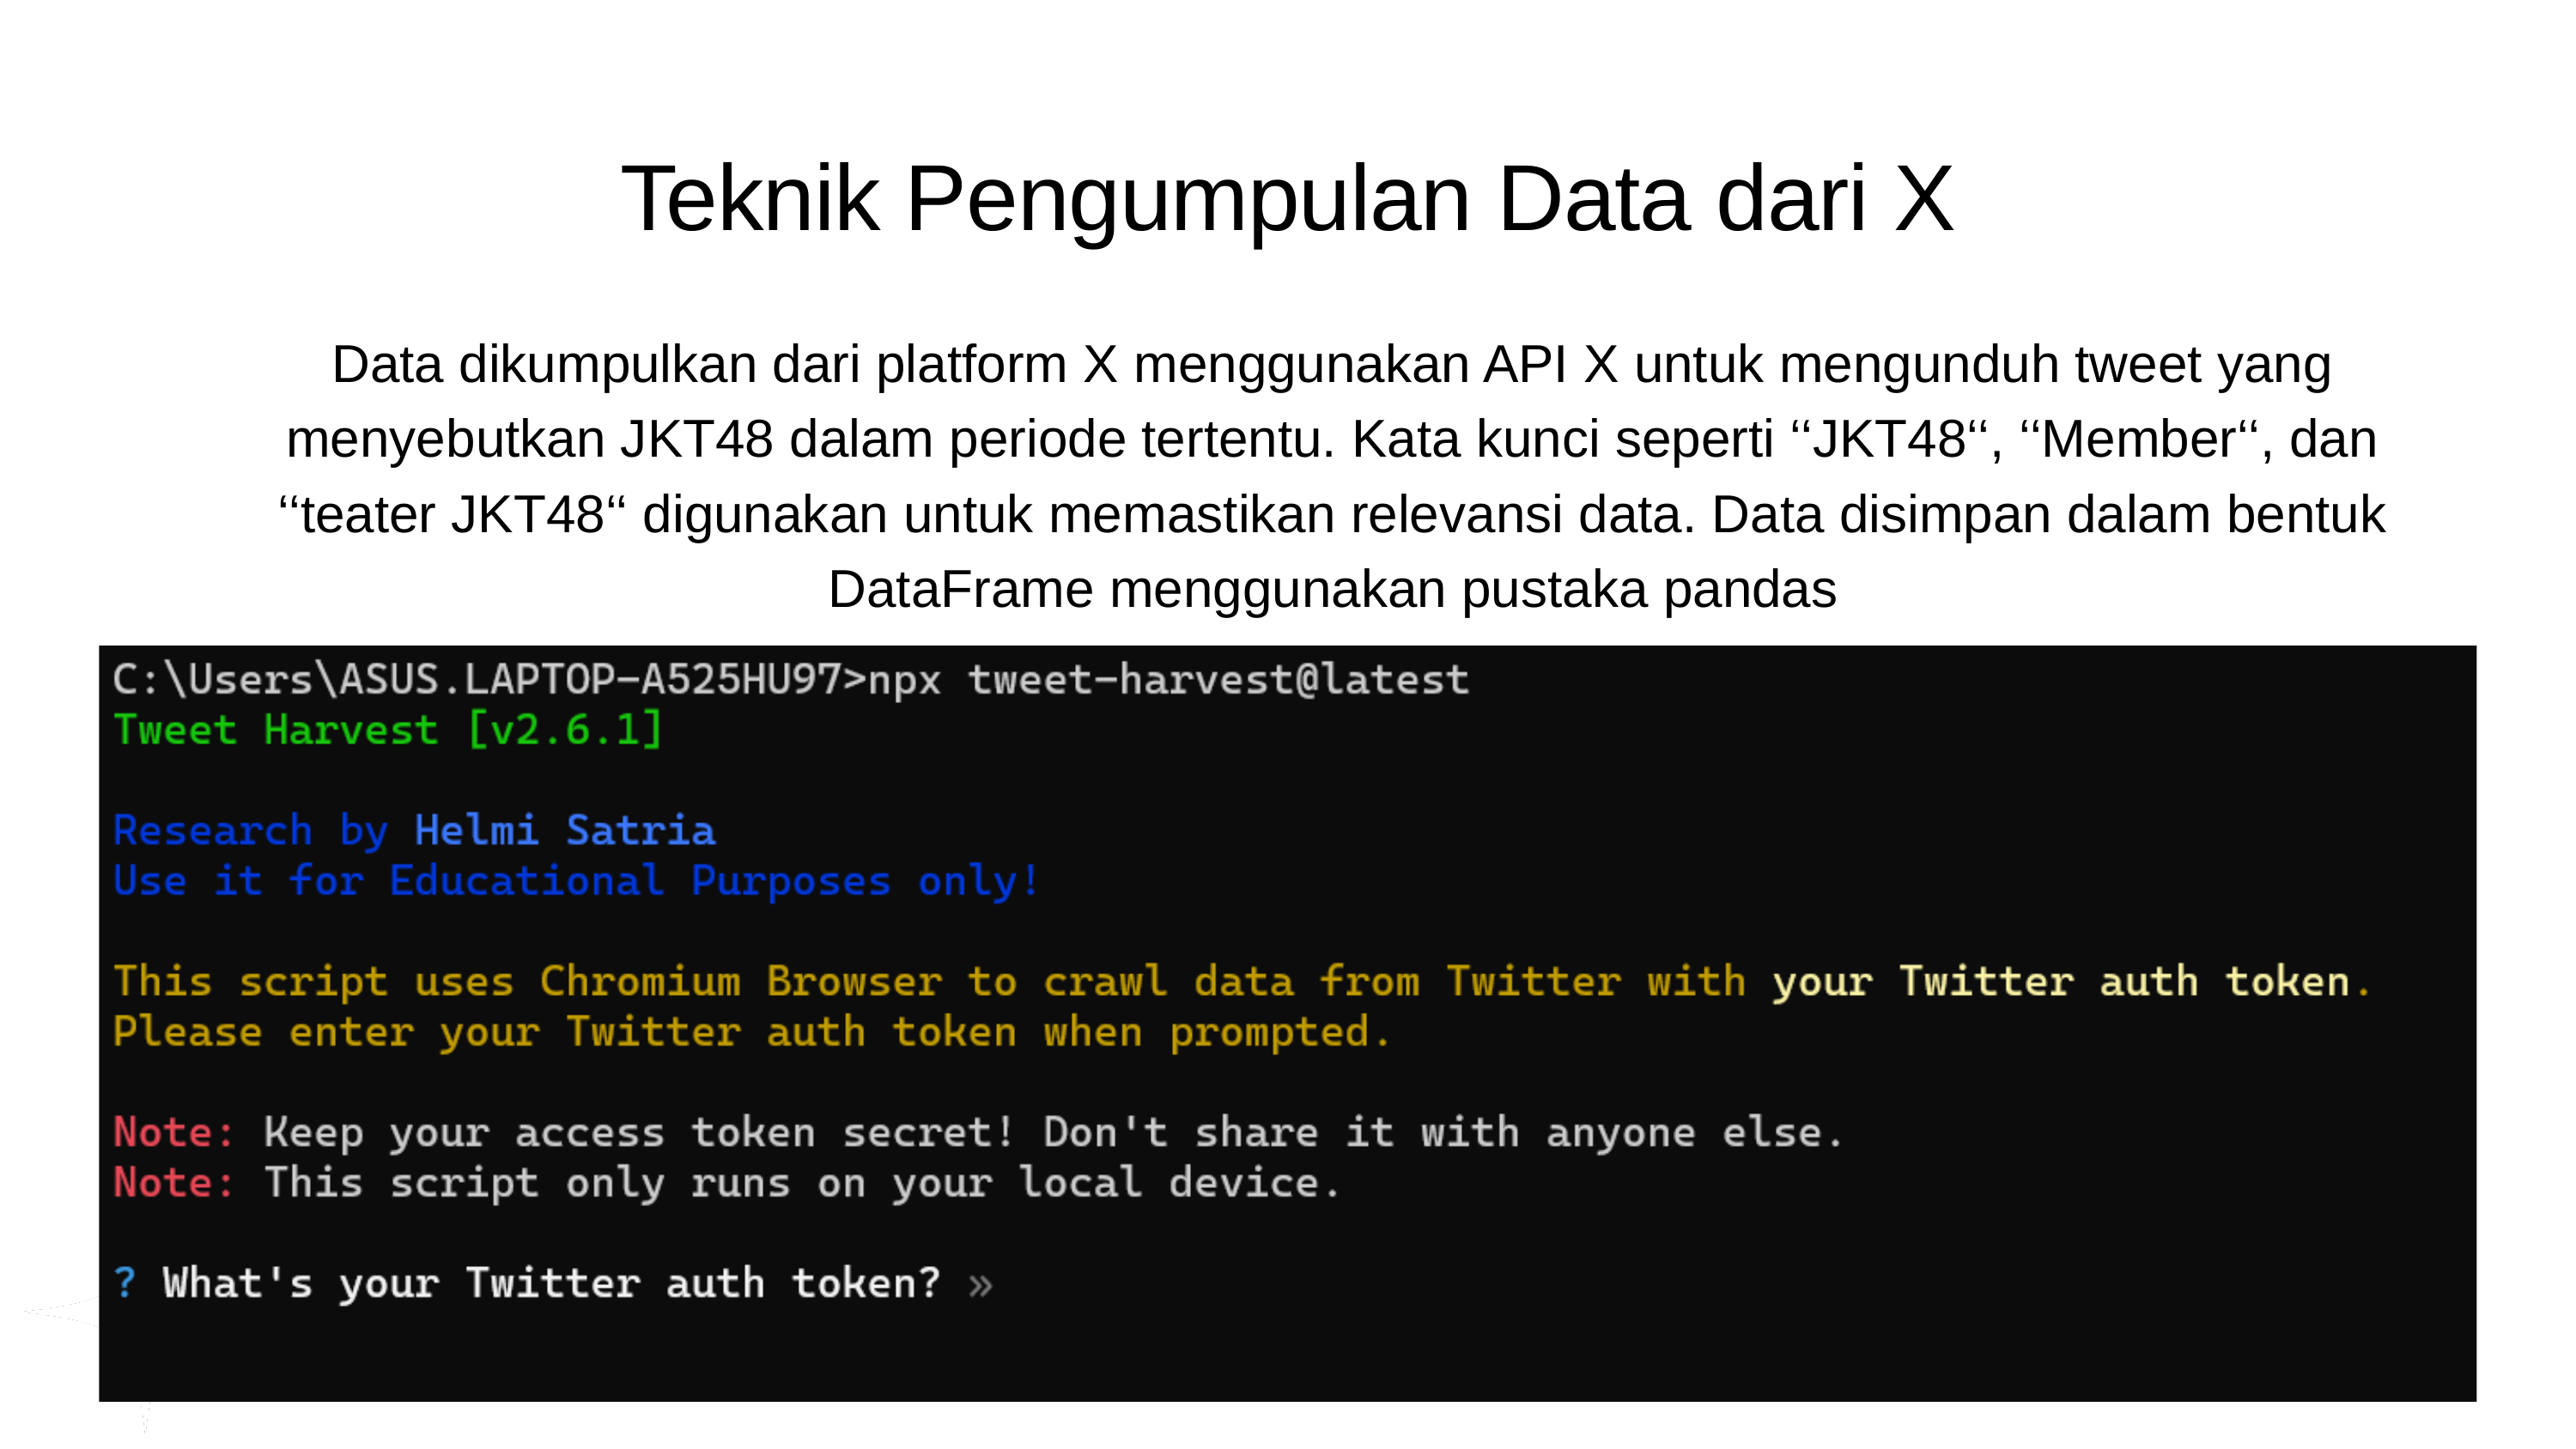

Teknik Pengumpulan Data dari X
Data dikumpulkan dari platform X menggunakan API X untuk mengunduh tweet yang menyebutkan JKT48 dalam periode tertentu. Kata kunci seperti ‘‘JKT48‘‘, ‘‘Member‘‘, dan ‘‘teater JKT48‘‘ digunakan untuk memastikan relevansi data. Data disimpan dalam bentuk DataFrame menggunakan pustaka pandas